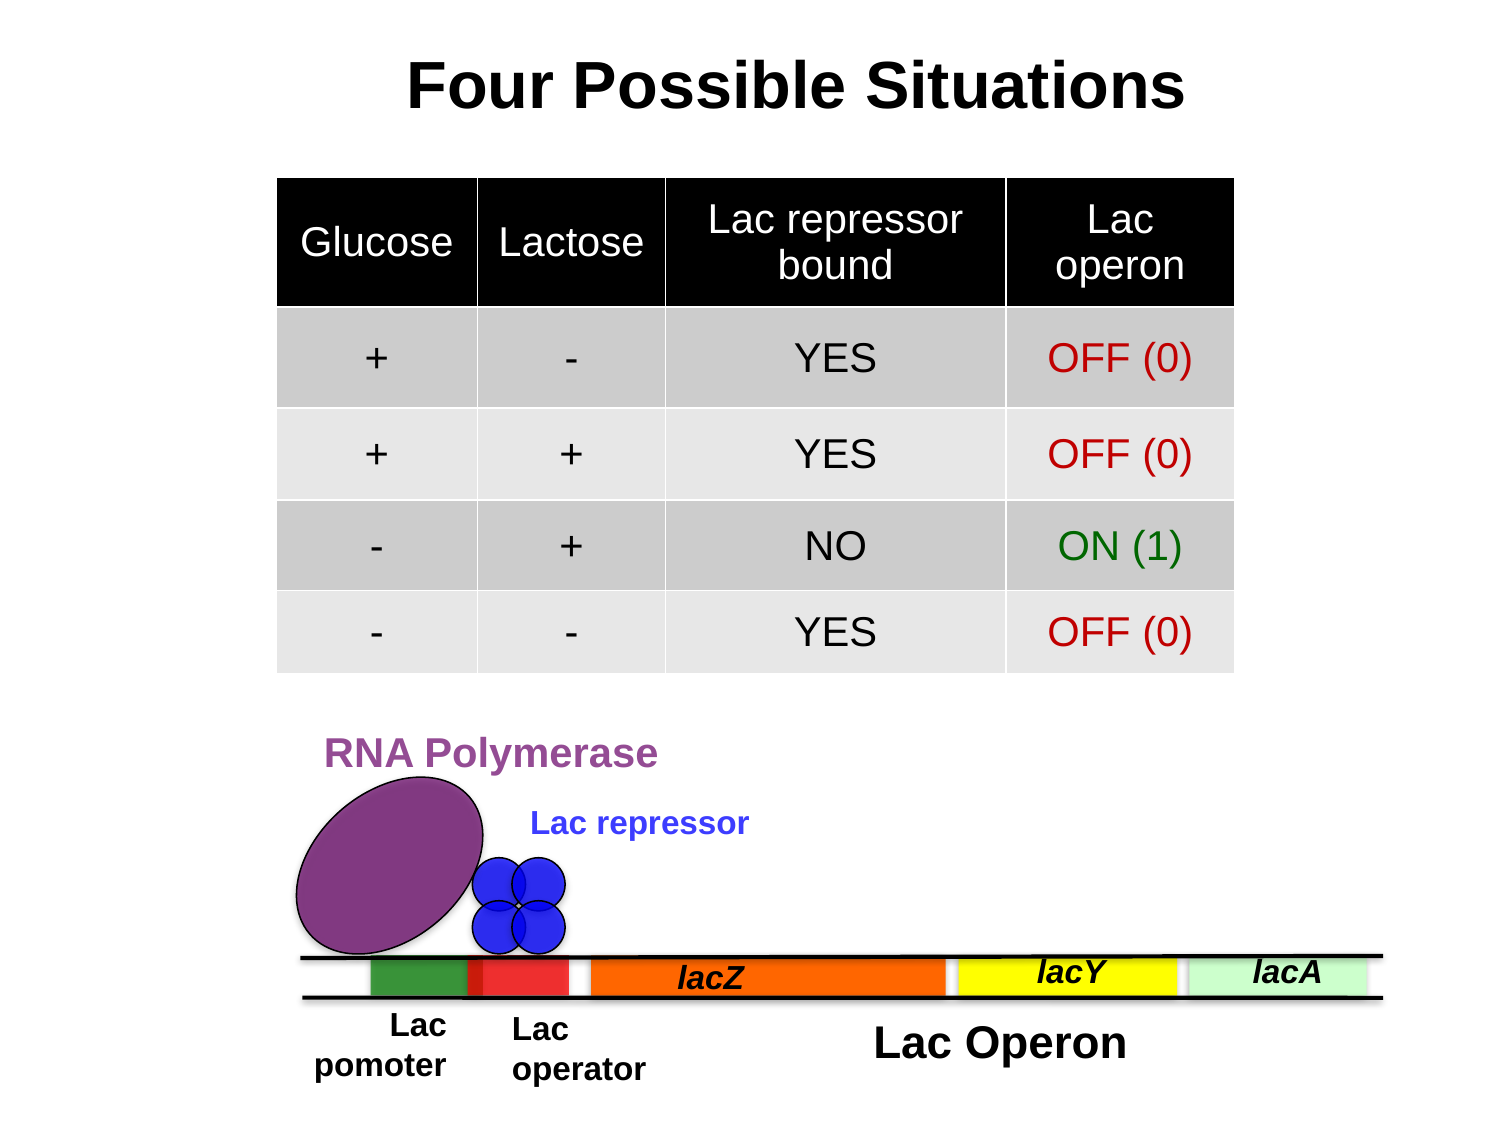

Four Possible Situations
| Glucose | Lactose | Lac repressor bound | Lac operon |
| --- | --- | --- | --- |
| + | - | YES | OFF (0) |
| + | + | YES | OFF (0) |
| - | + | NO | ON (1) |
| - | - | YES | OFF (0) |
RNA Polymerase

Lac repressor

lacY
lacA
lacZ

Lac pomoter
Lac operator
Lac Operon